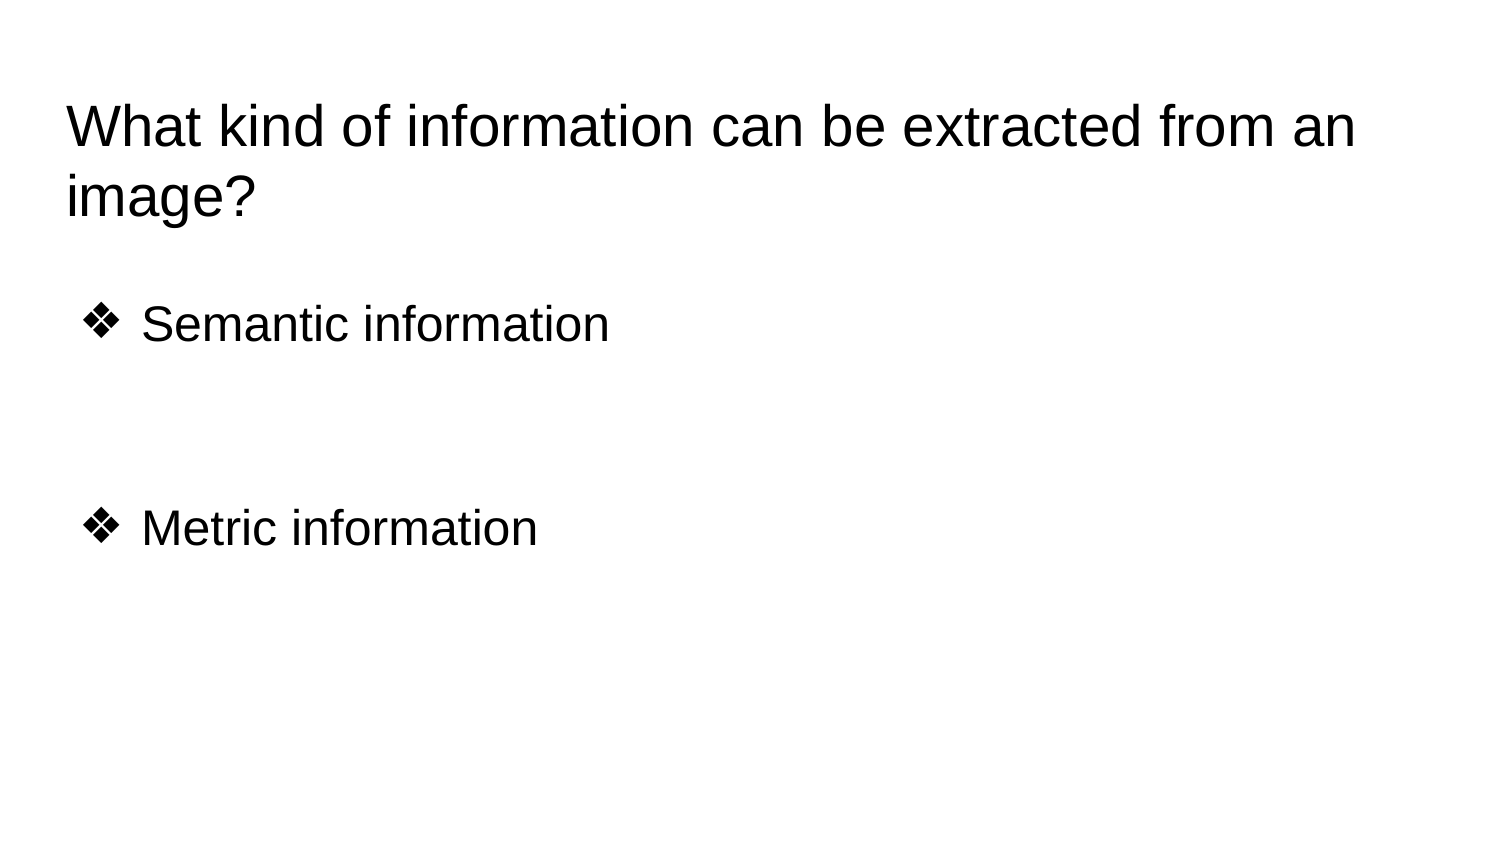

# What kind of information can be extracted from an image?

Semantic information

Metric information